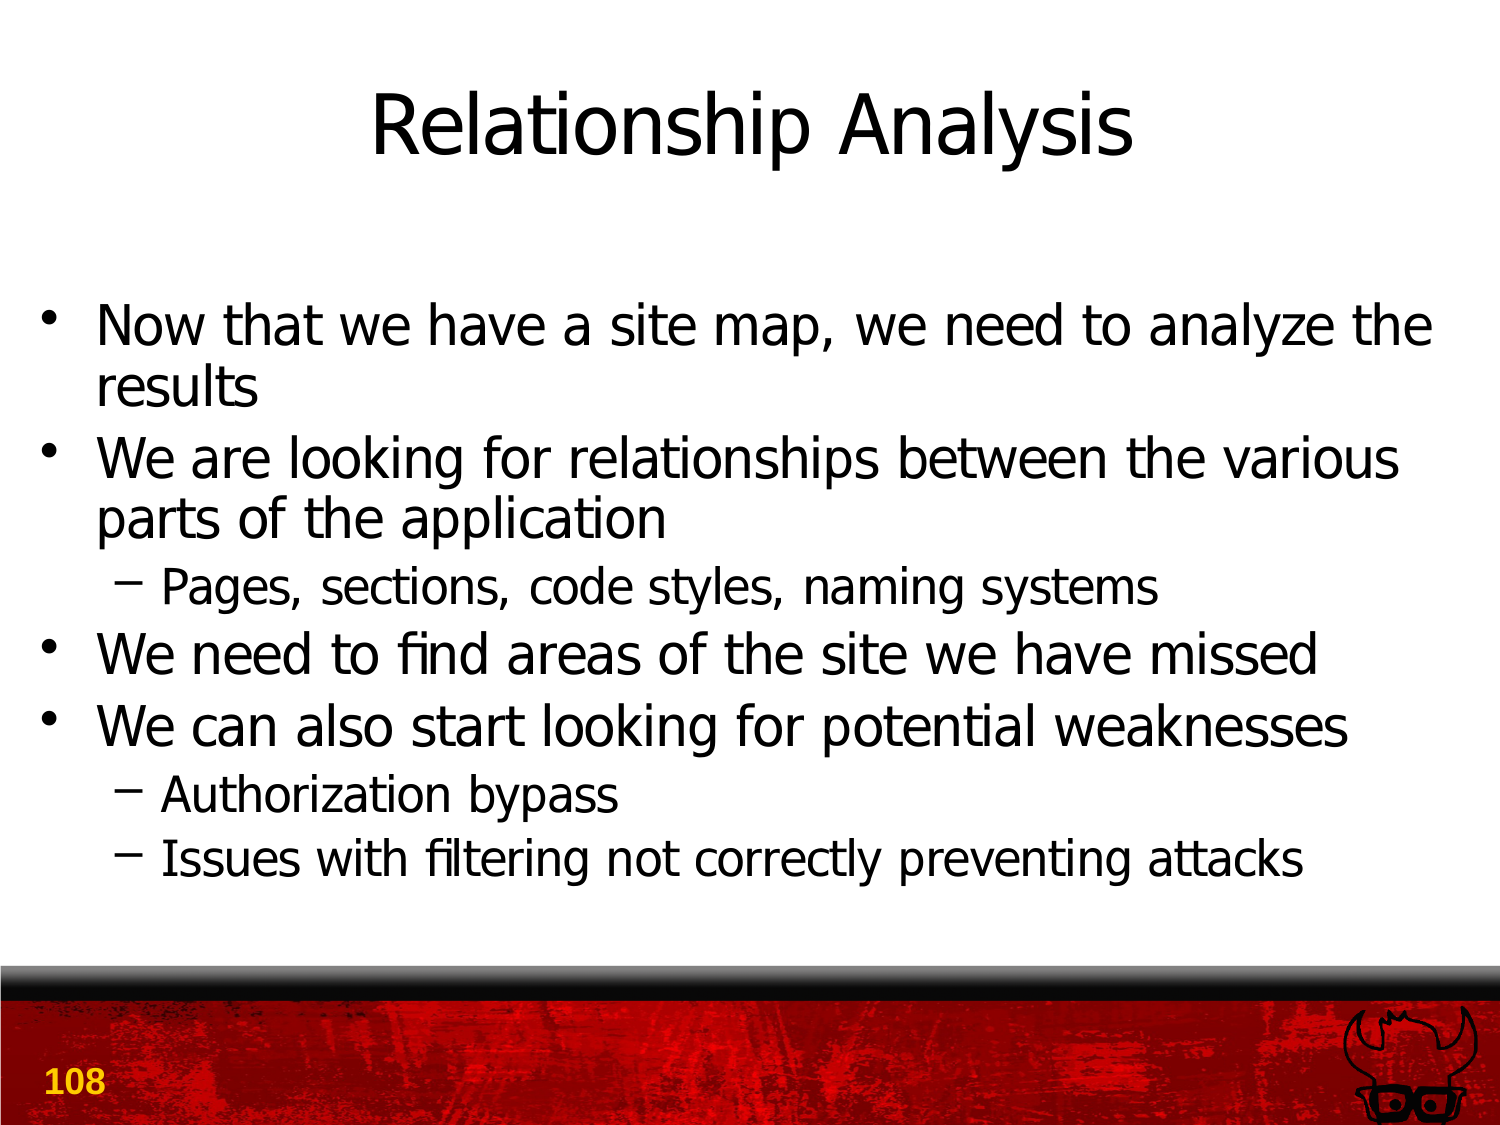

# Relationship Analysis
Now that we have a site map, we need to analyze the results
We are looking for relationships between the various parts of the application
Pages, sections, code styles, naming systems
We need to find areas of the site we have missed
We can also start looking for potential weaknesses
Authorization bypass
Issues with filtering not correctly preventing attacks